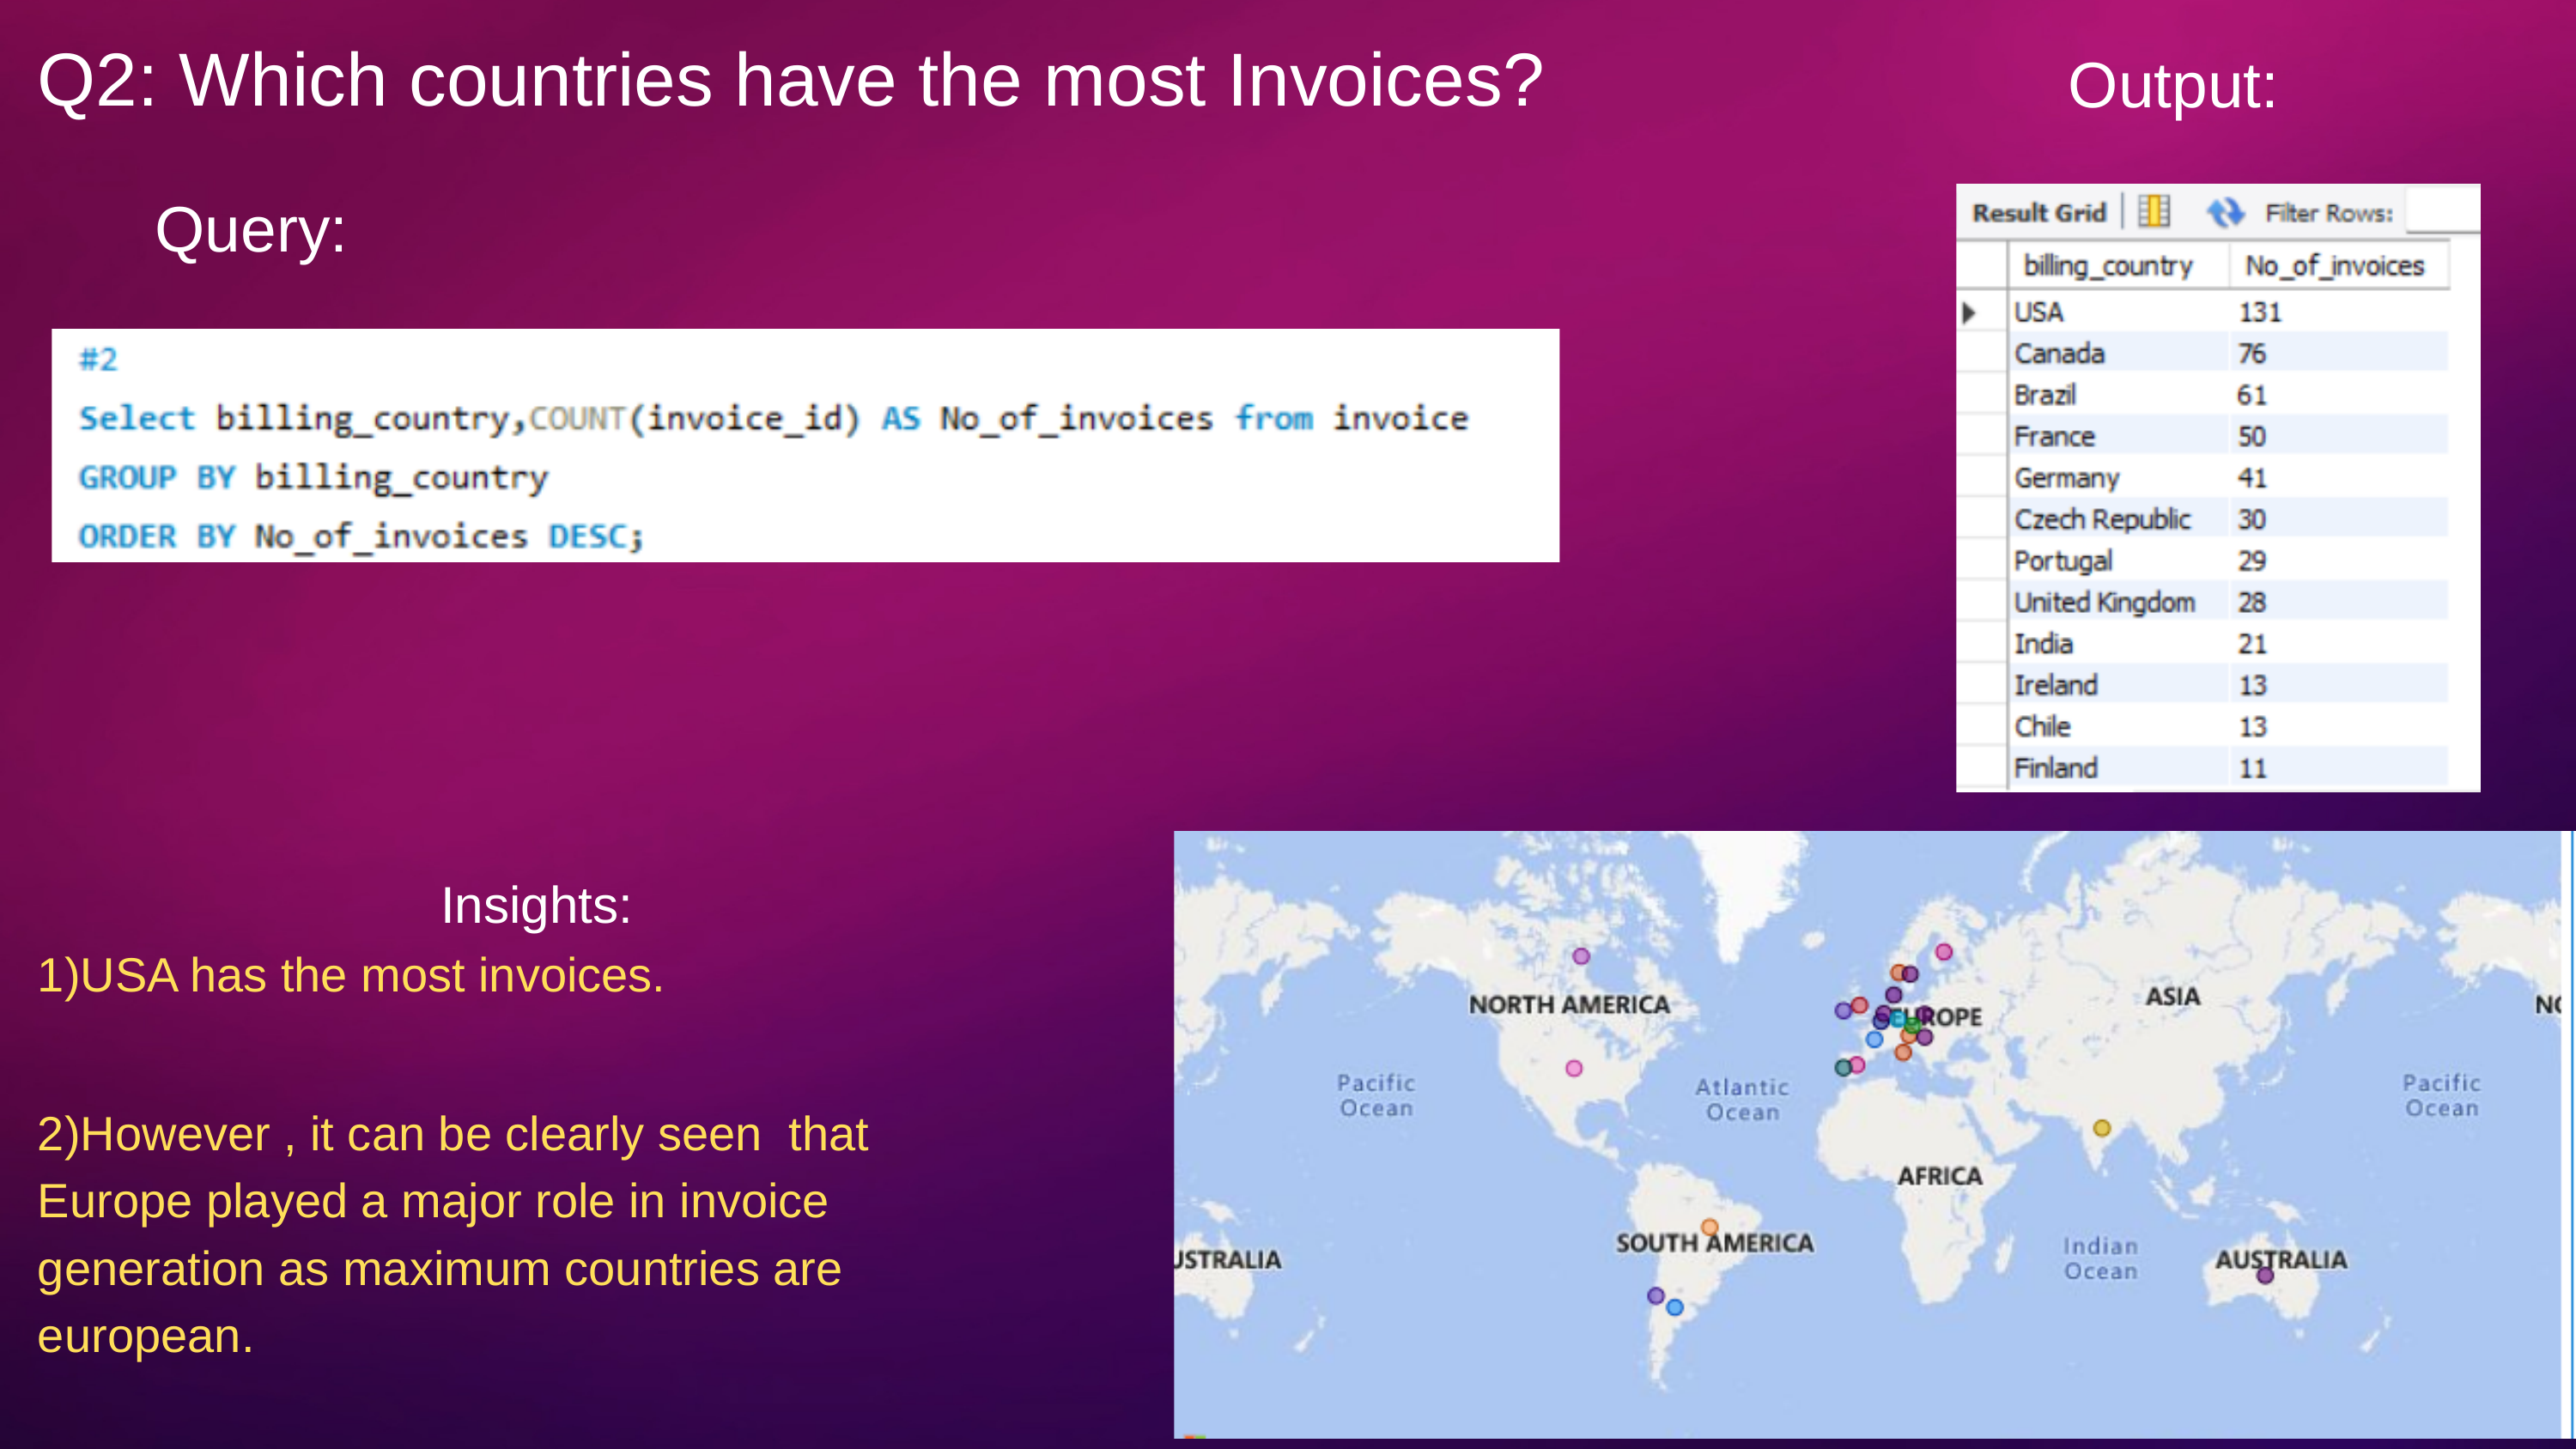

Q2: Which countries have the most Invoices?
Output:
Query:

Insights:
1)USA has the most invoices.

2)However , it can be clearly seen  that Europe played a major role in invoice generation as maximum countries are european.